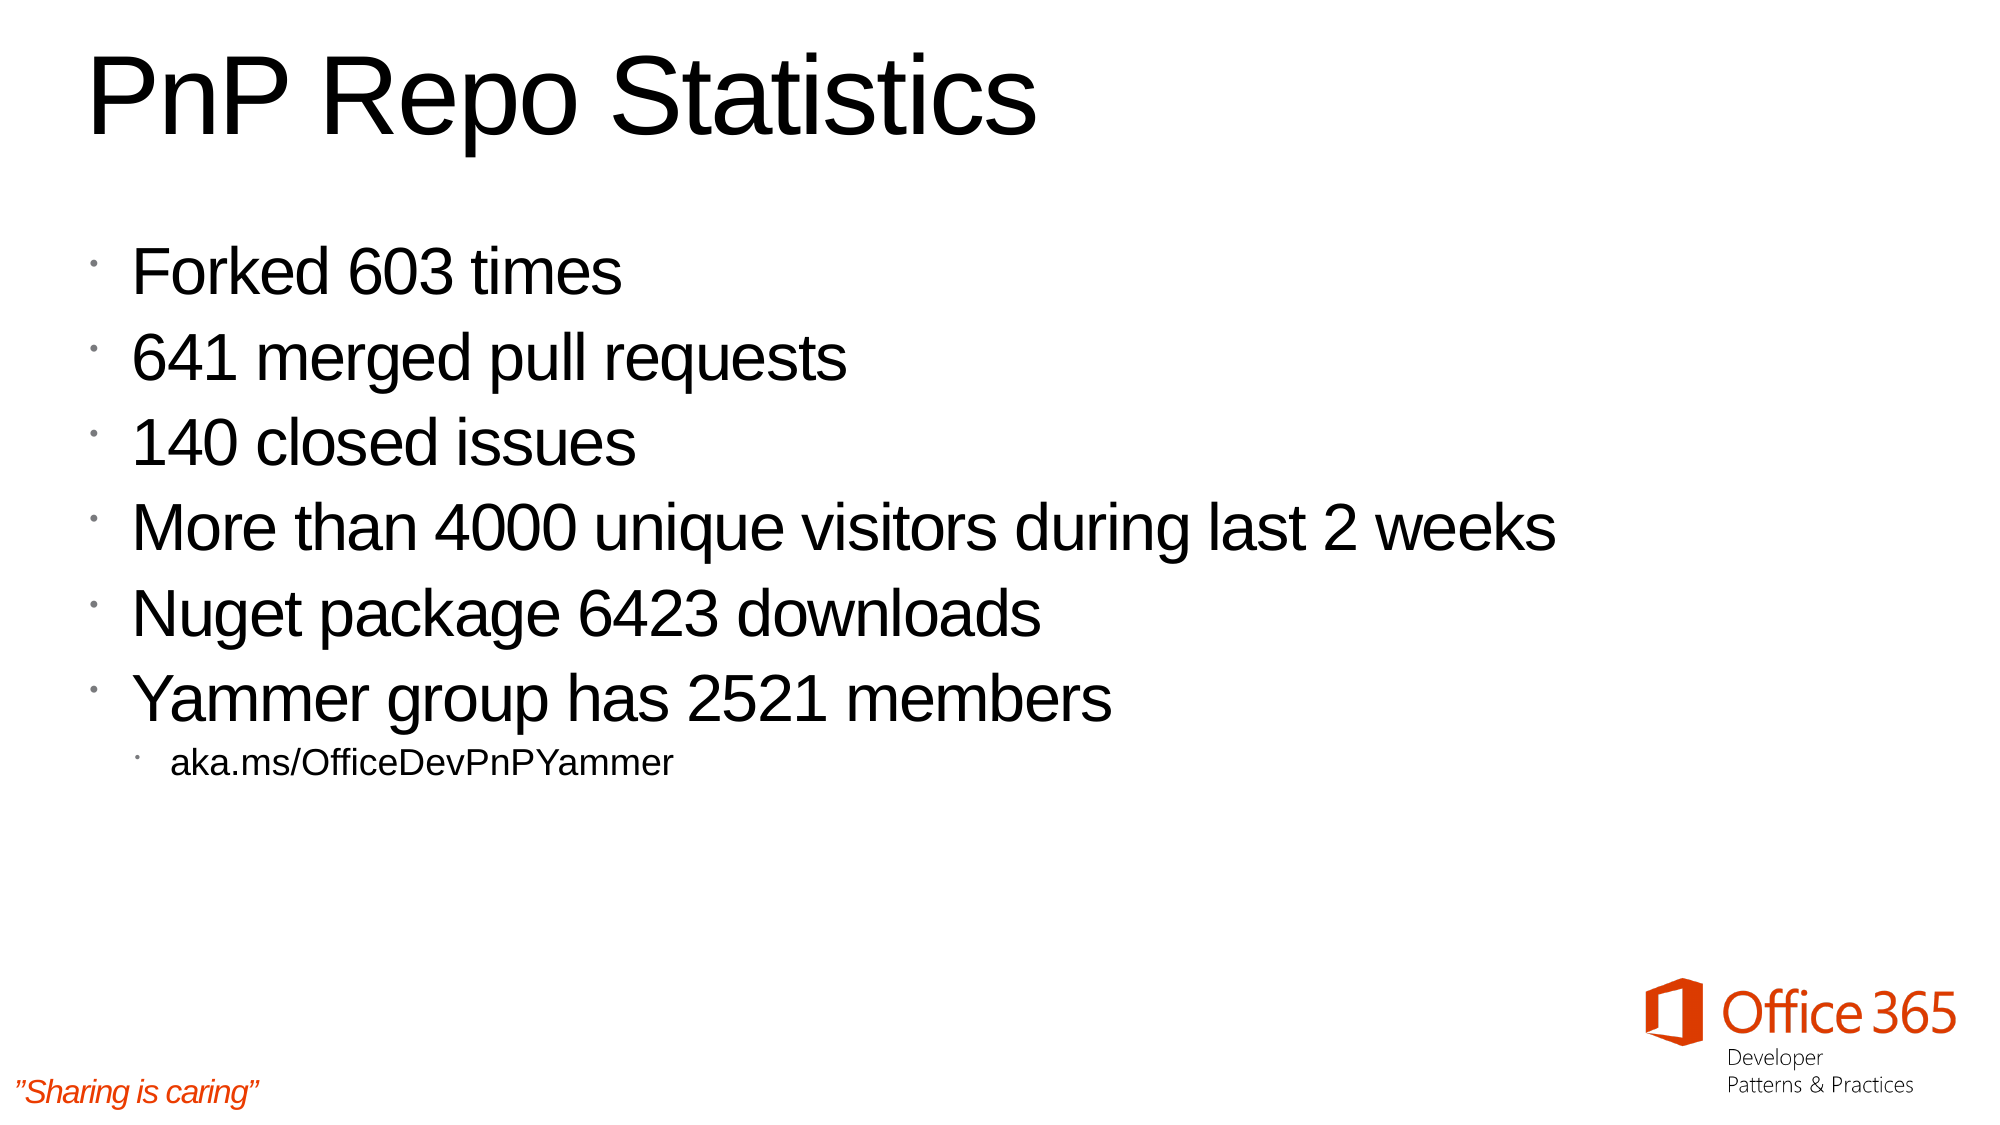

# PnP Repo Statistics
Forked 603 times
641 merged pull requests
140 closed issues
More than 4000 unique visitors during last 2 weeks
Nuget package 6423 downloads
Yammer group has 2521 members
aka.ms/OfficeDevPnPYammer